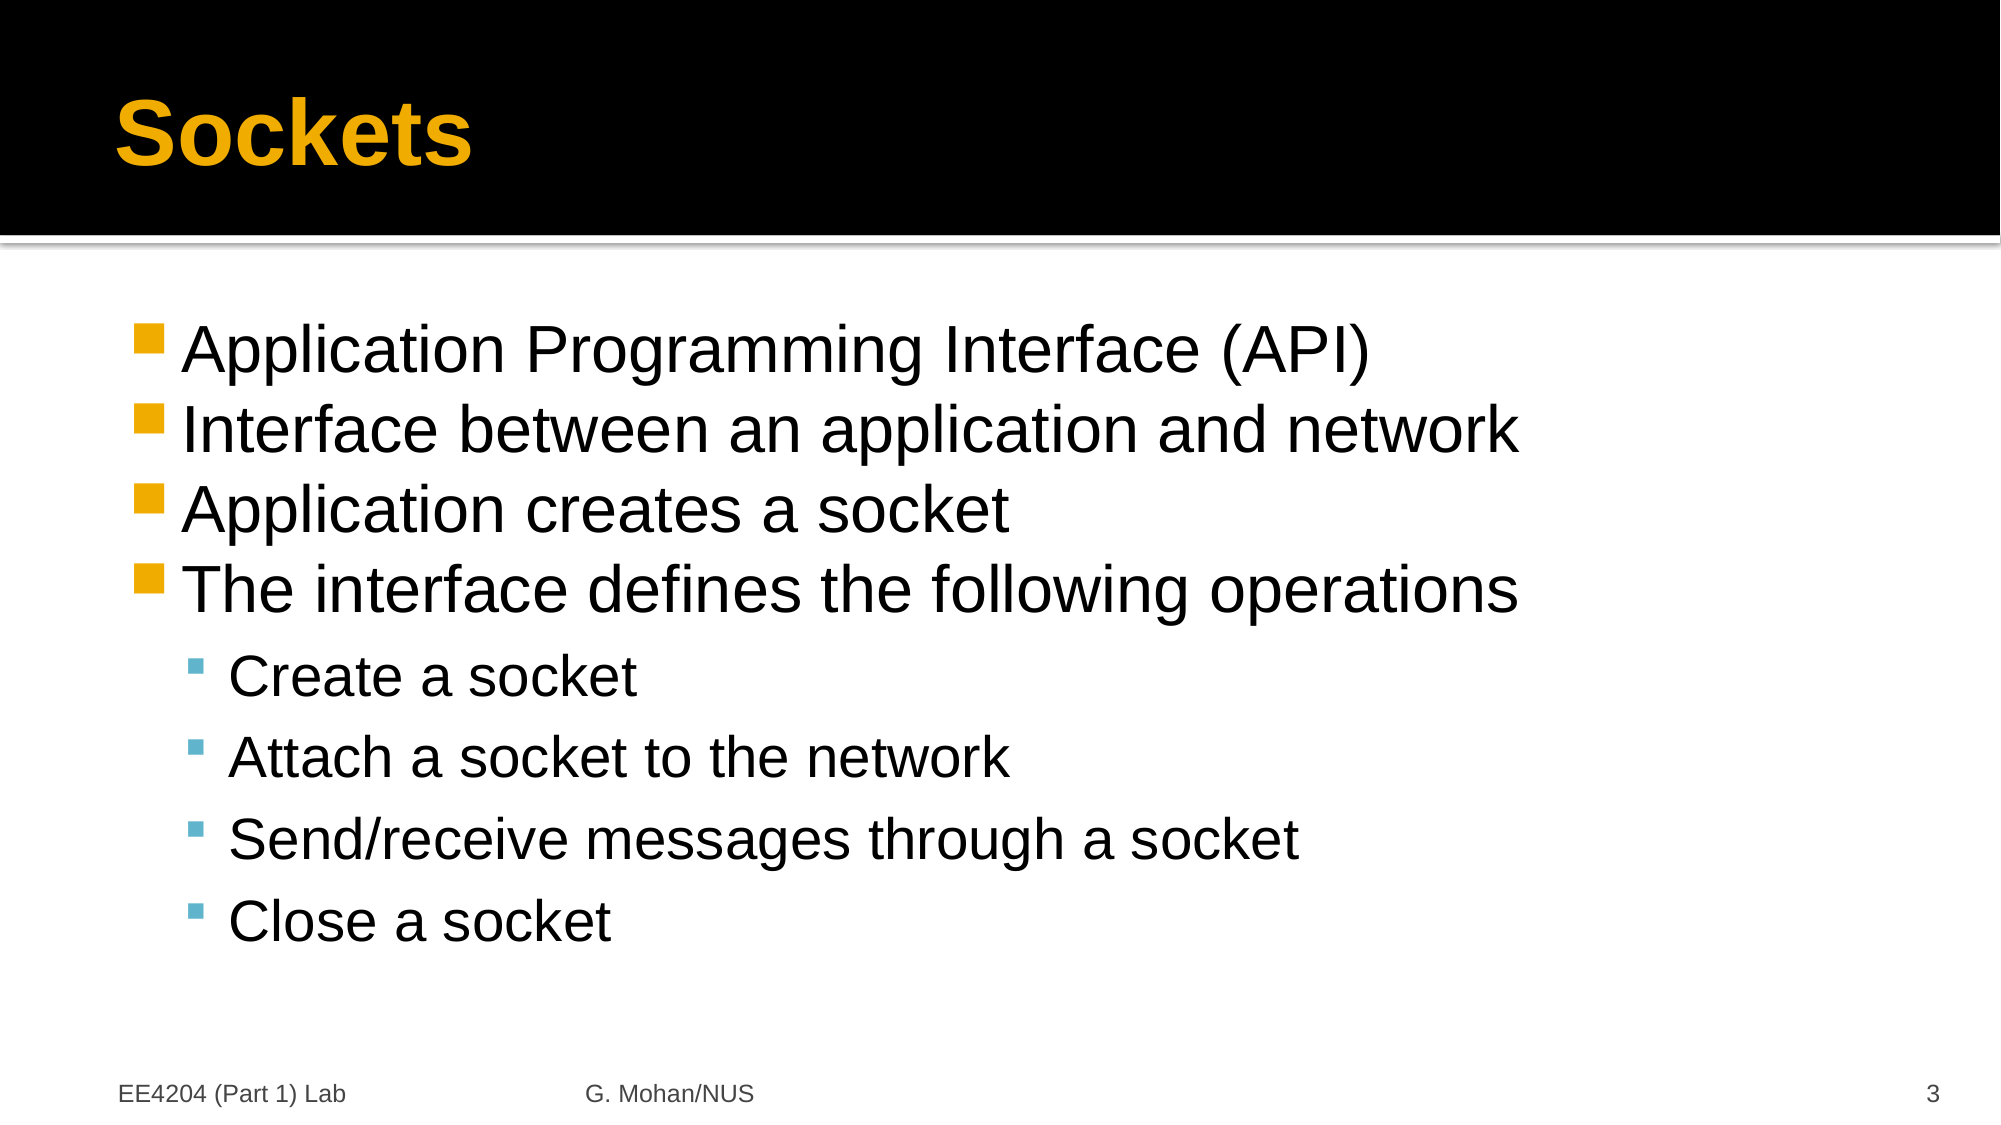

# Sockets
Application Programming Interface (API)
Interface between an application and network
Application creates a socket
The interface defines the following operations
Create a socket
Attach a socket to the network
Send/receive messages through a socket
Close a socket

EE4204 (Part 1) Lab
G. Mohan/NUS
3